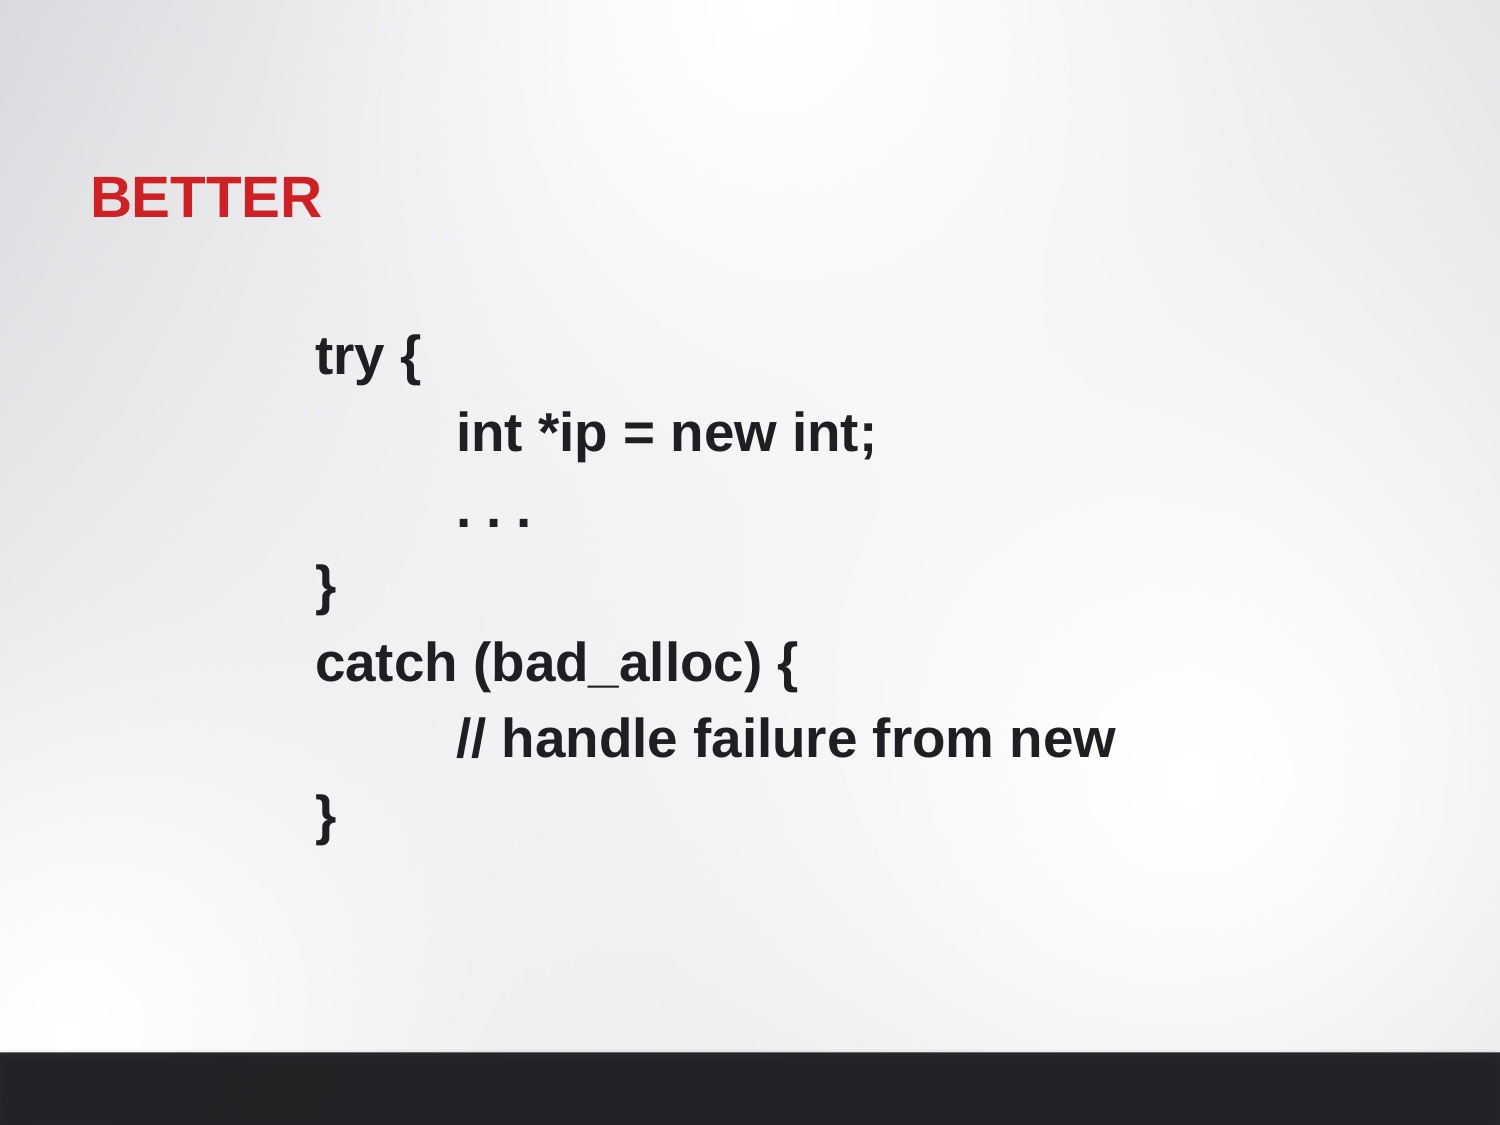

# Better
try {
	int *ip = new int;
	. . .
}
catch (bad_alloc) {
	// handle failure from new
}